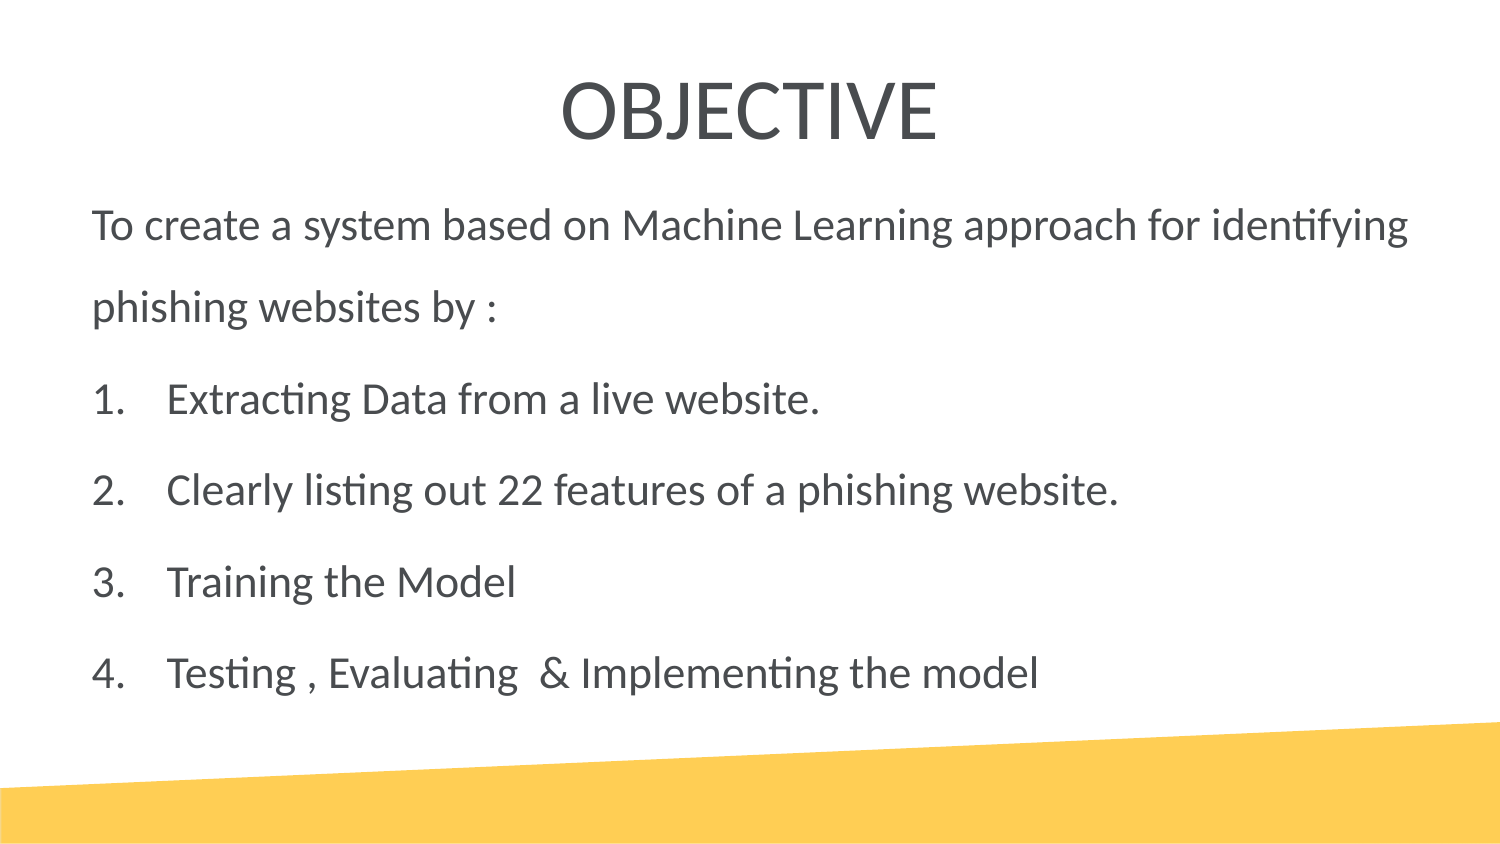

# OBJECTIVE
To create a system based on Machine Learning approach for identifying phishing websites by :
Extracting Data from a live website.
Clearly listing out 22 features of a phishing website.
Training the Model
Testing , Evaluating  & Implementing the model